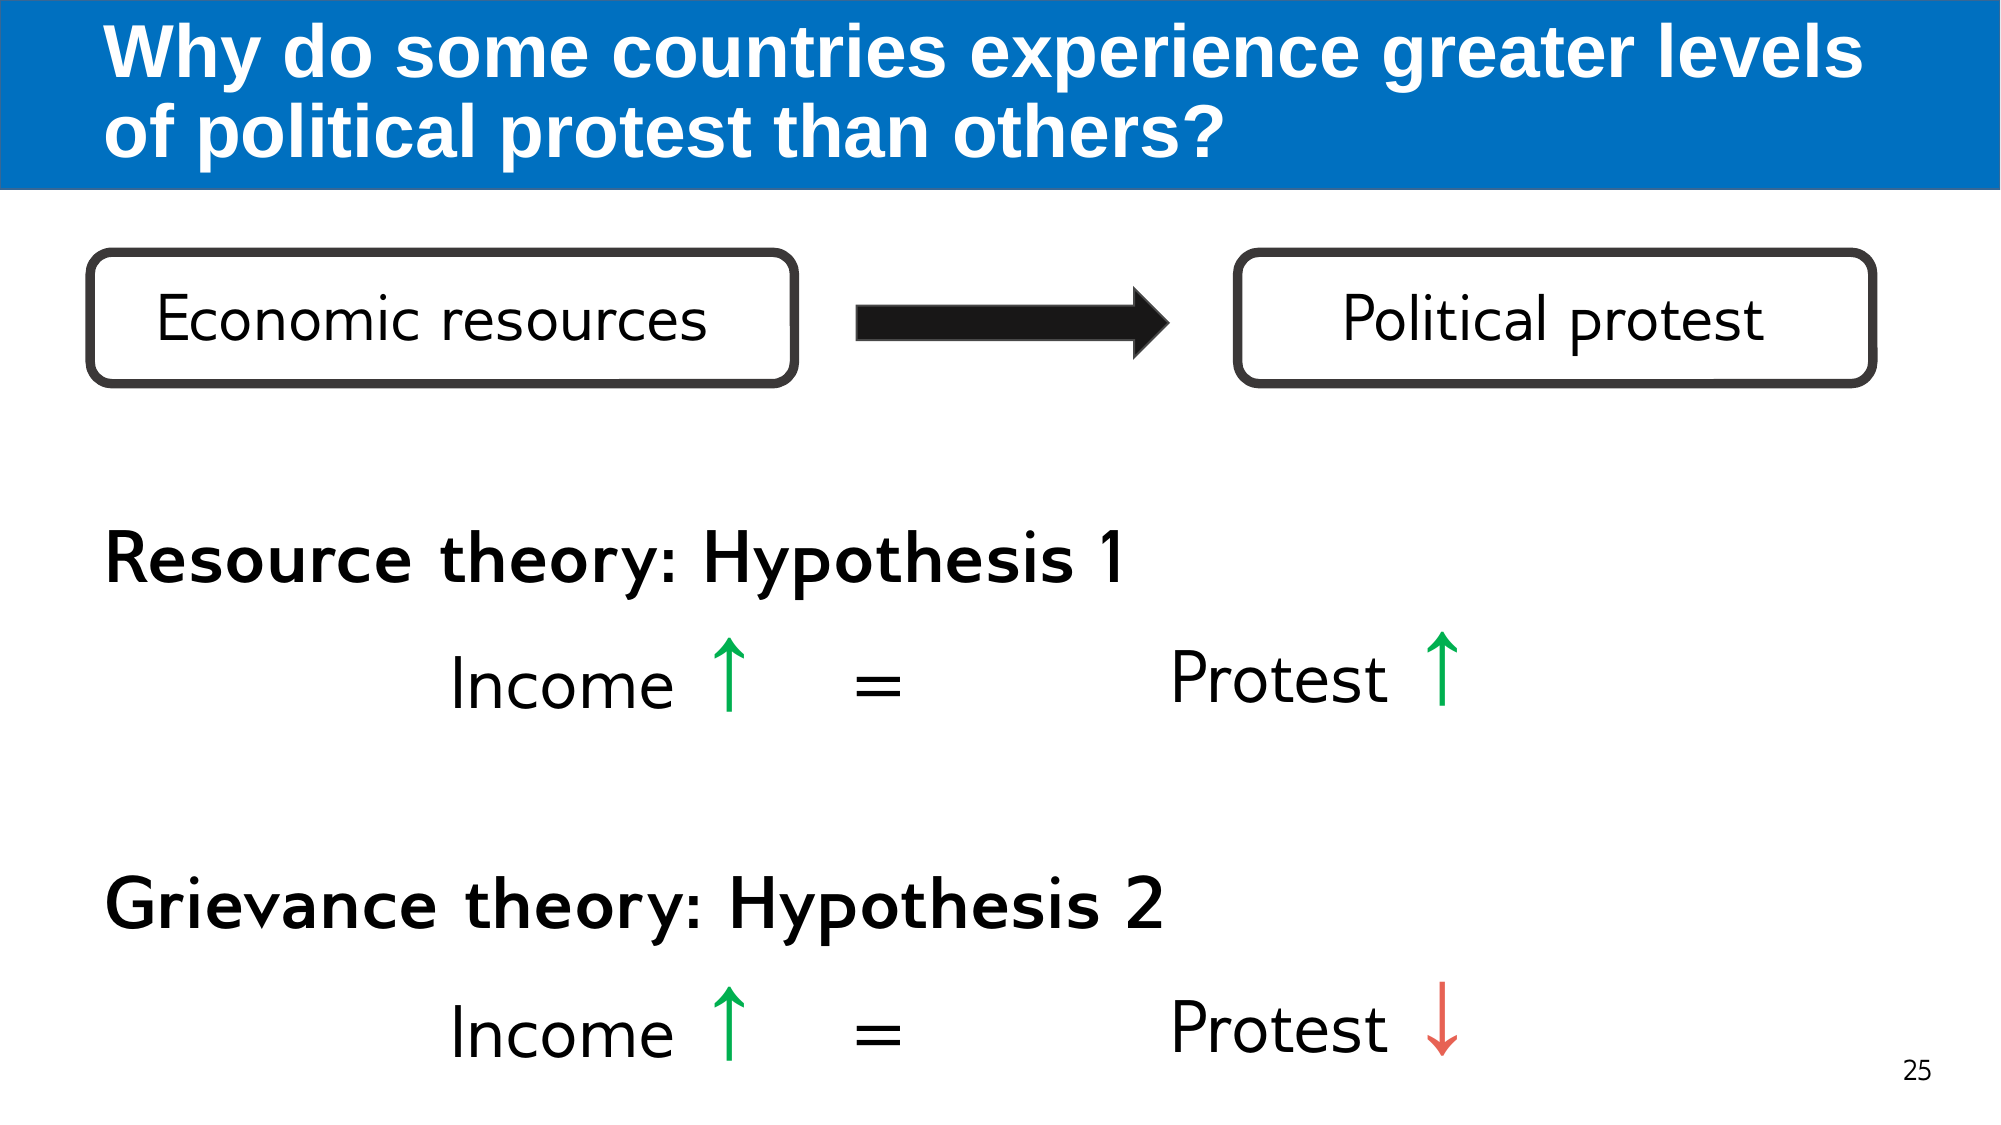

# Why do some countries experience greater levels of political protest than others?

Economic resources
Political protest

Resource theory: Hypothesis 1
Protest ↑
Income ↑    =
Grievance theory: Hypothesis 2
Protest ↓
Income ↑    =
25